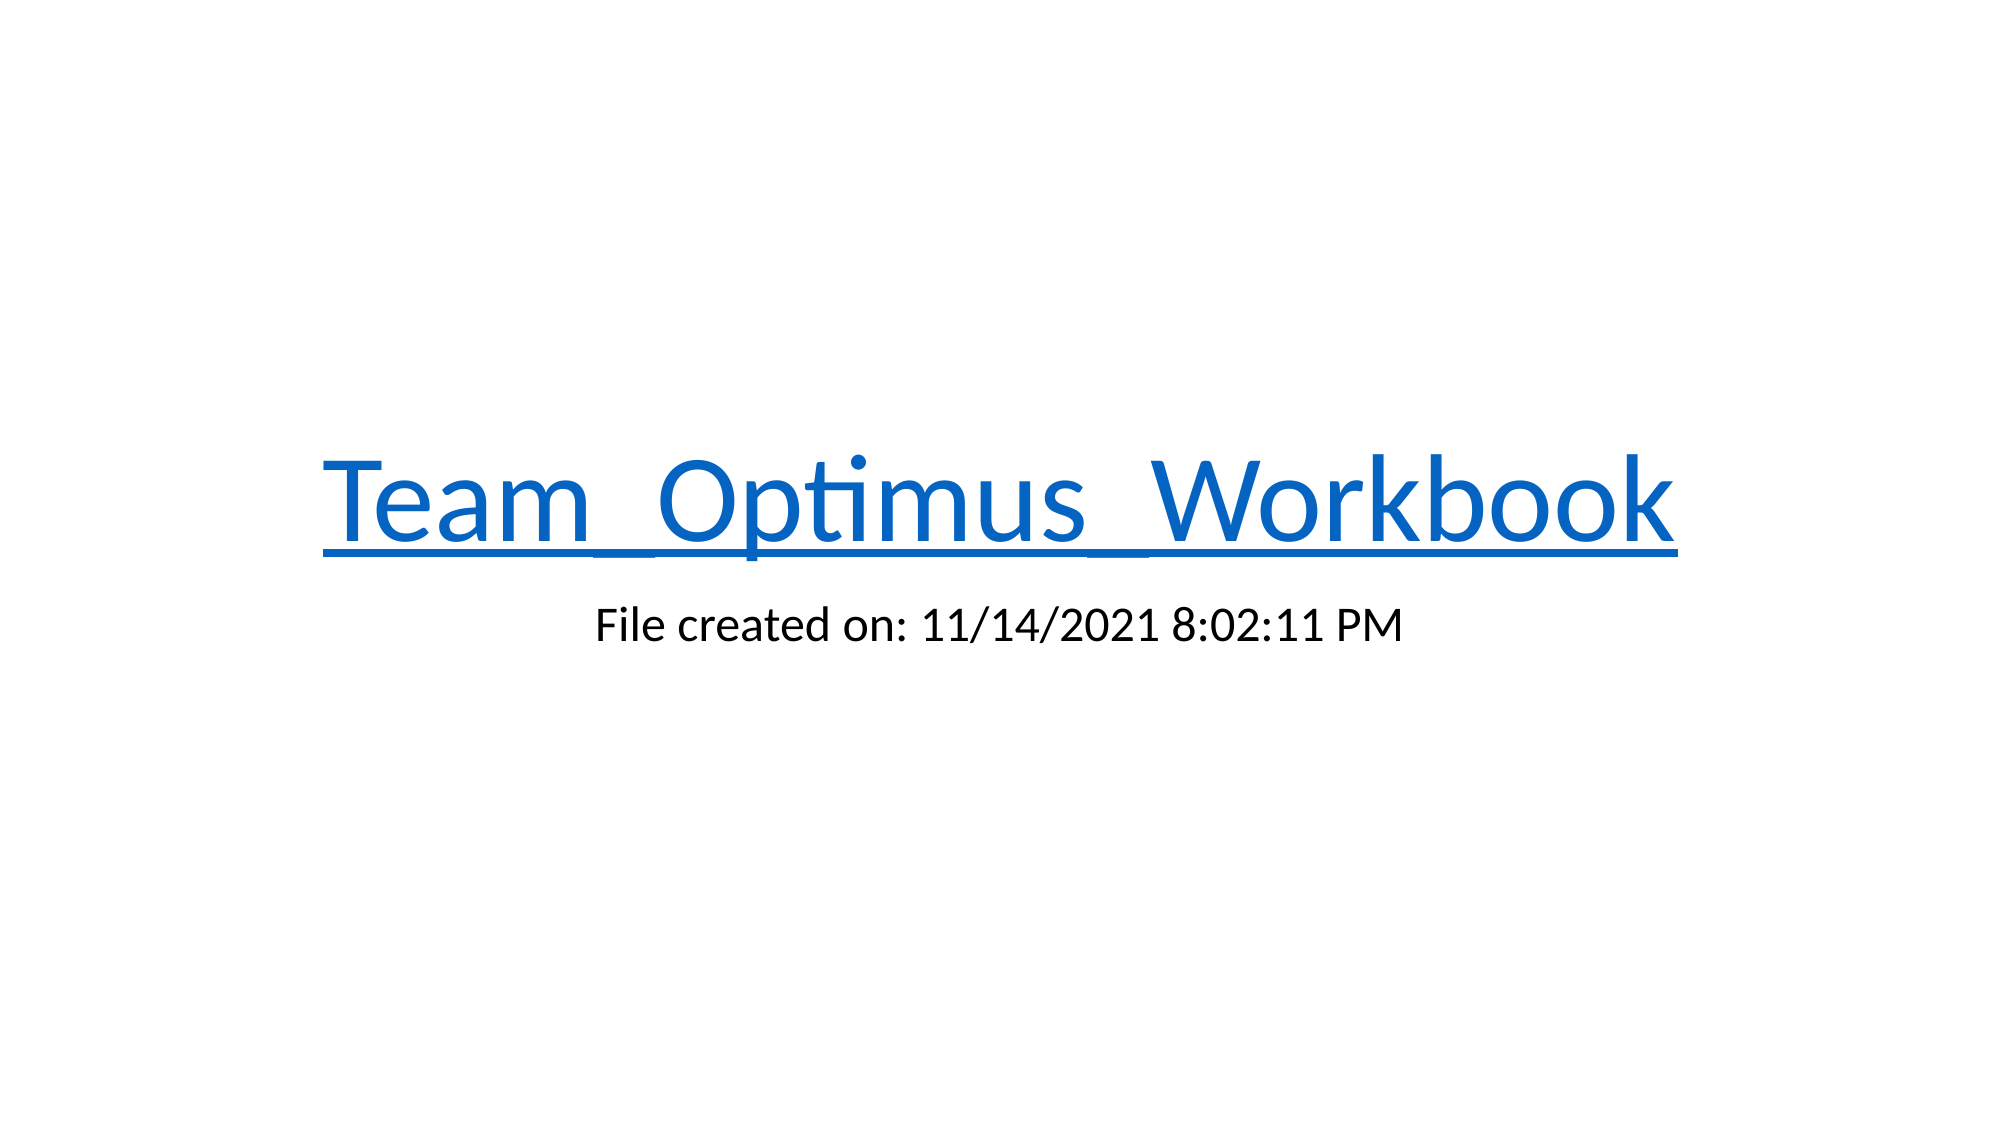

# Team_Optimus_Workbook
File created on: 11/14/2021 8:02:11 PM